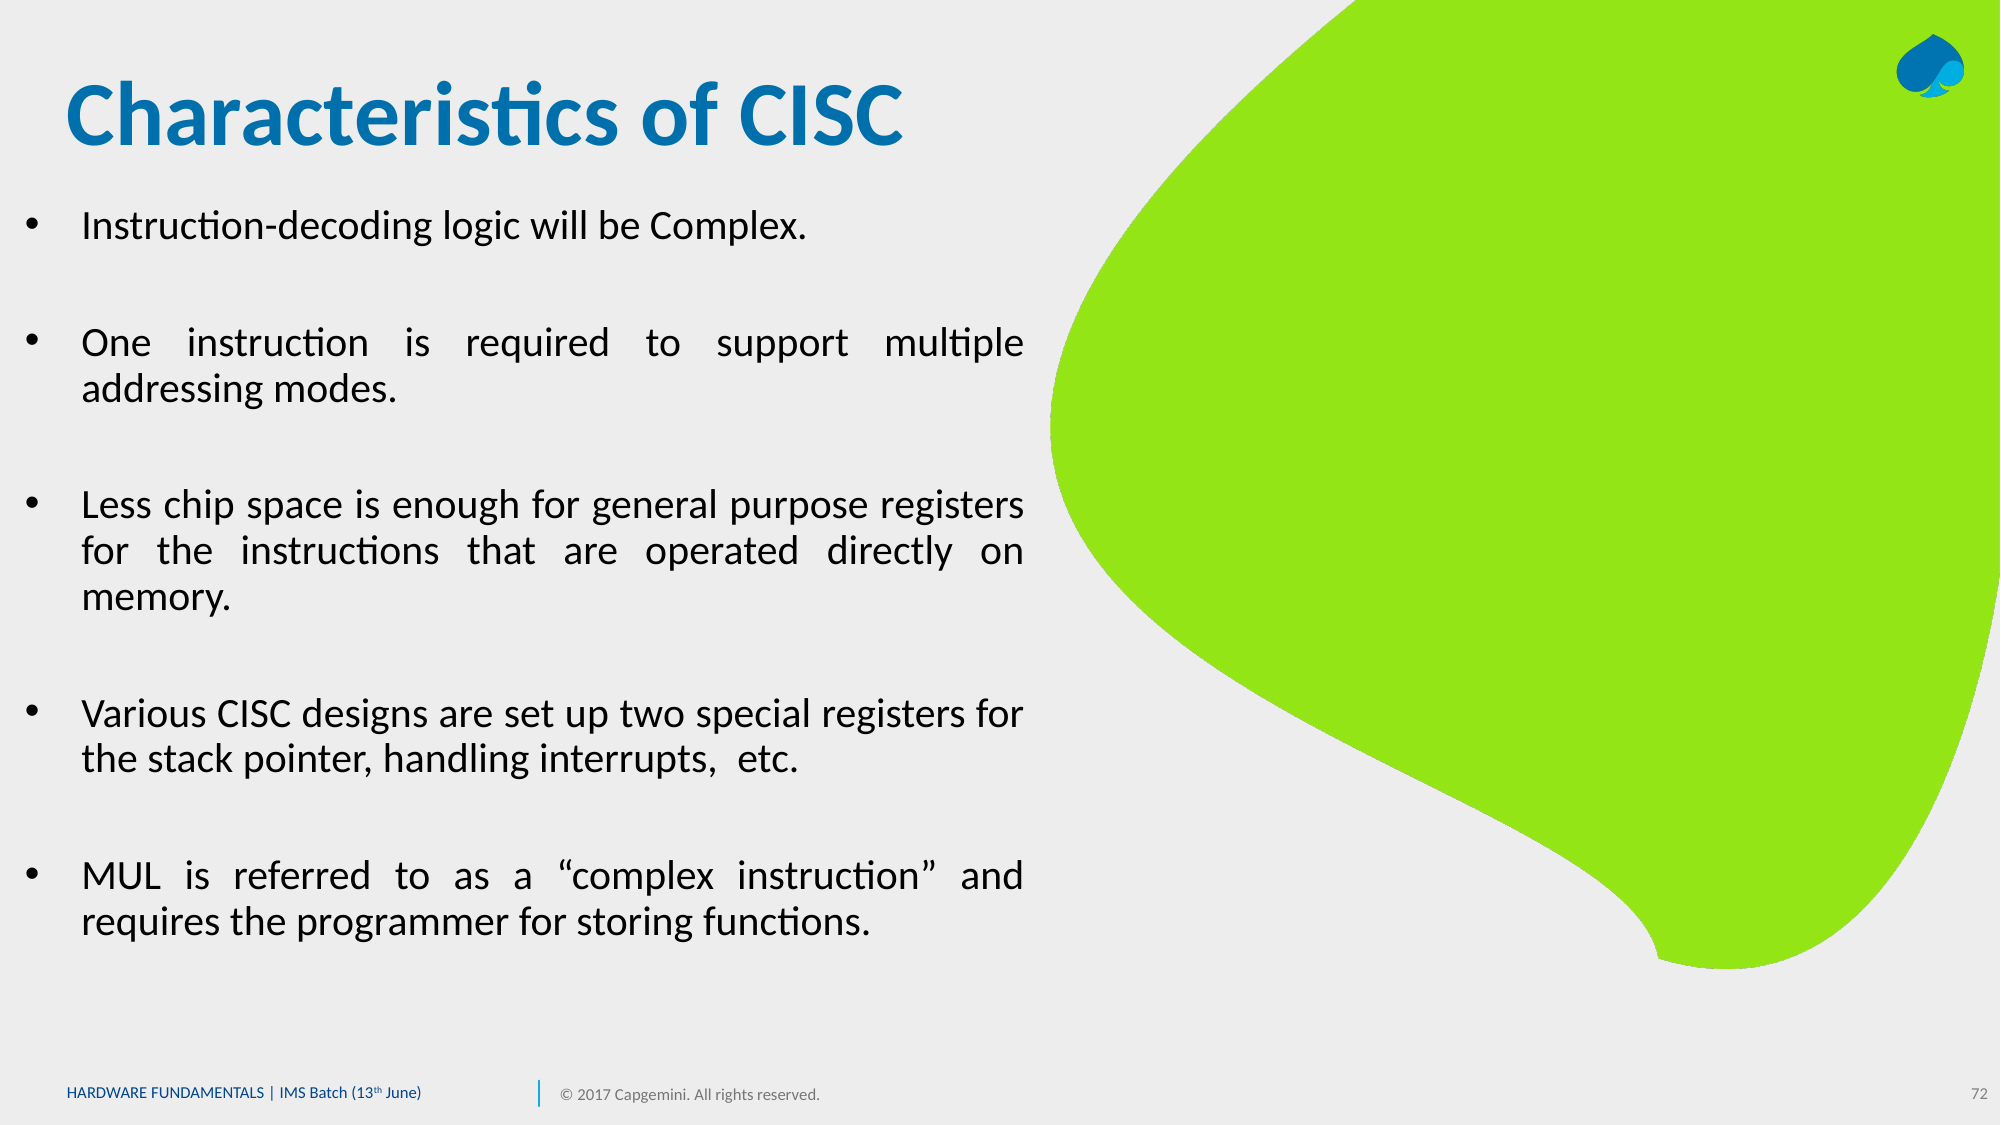

# Characteristics of CISC
Instruction-decoding logic will be Complex.

One instruction is required to support multiple addressing modes.

Less chip space is enough for general purpose registers for the instructions that are operated directly on memory.

Various CISC designs are set up two special registers for the stack pointer, handling interrupts,  etc.

MUL is referred to as a “complex instruction” and requires the programmer for storing functions.